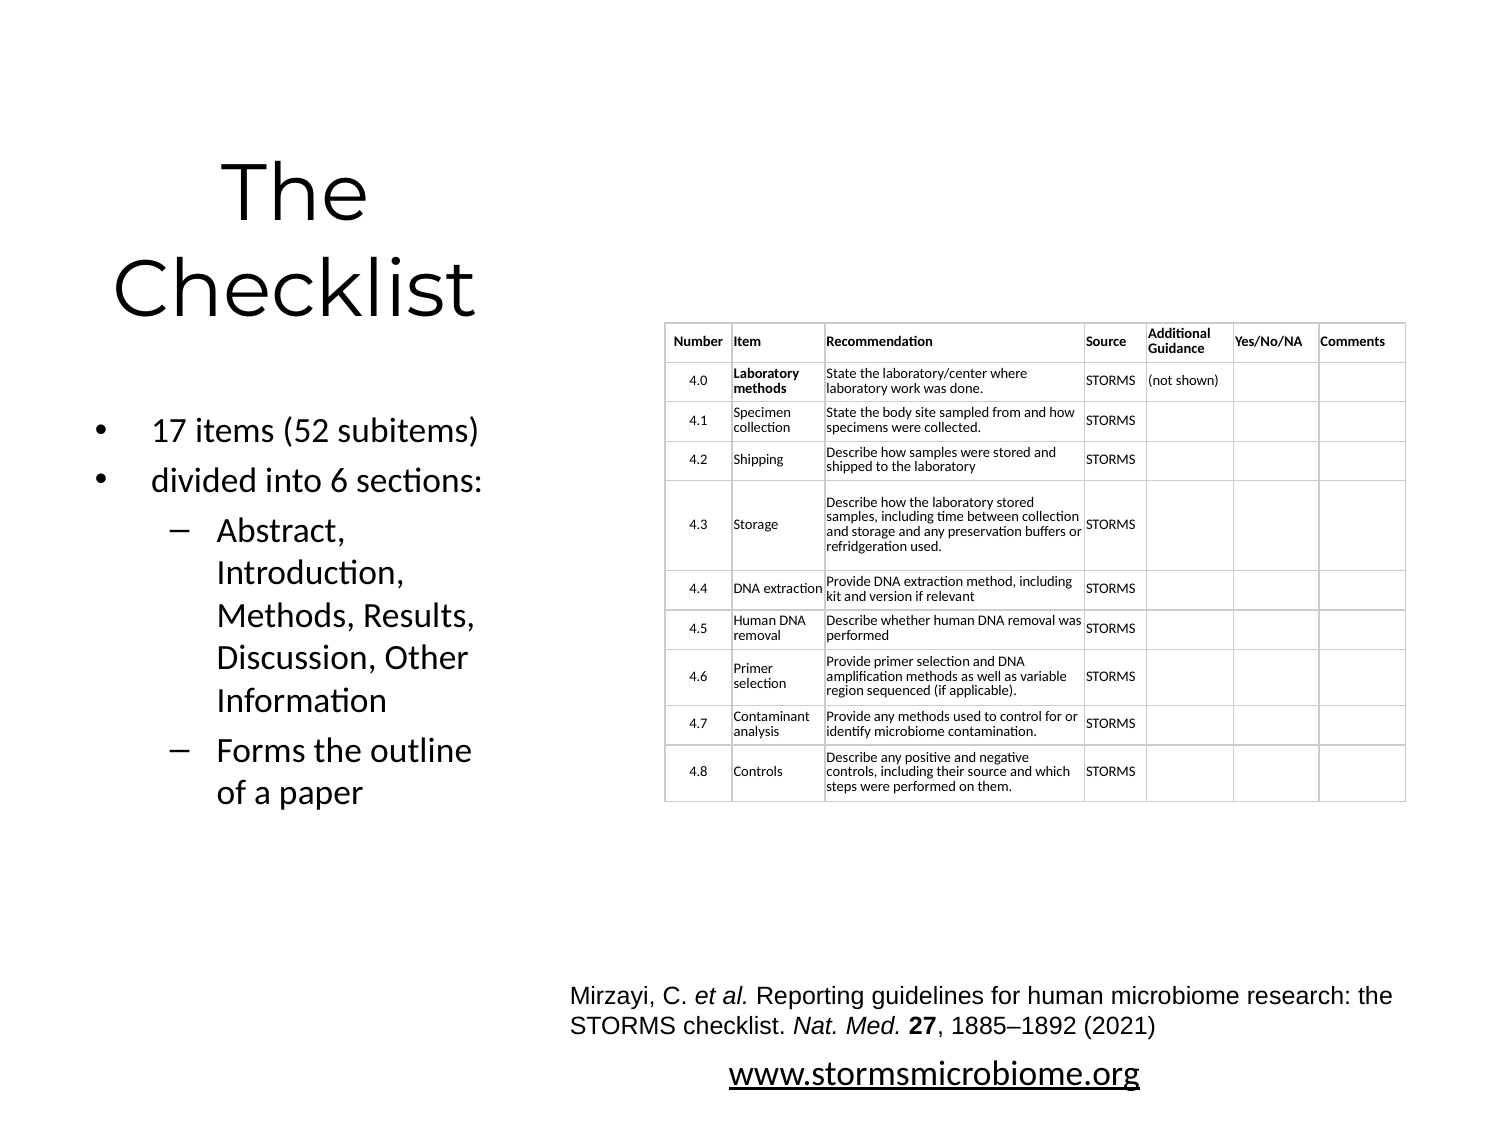

# The Checklist
| Number | Item | Recommendation | Source | Additional Guidance | Yes/No/NA | Comments |
| --- | --- | --- | --- | --- | --- | --- |
| 4.0 | Laboratory methods | State the laboratory/center where laboratory work was done. | STORMS | (not shown) |  |  |
| 4.1 | Specimen collection | State the body site sampled from and how specimens were collected. | STORMS |  |  |  |
| 4.2 | Shipping | Describe how samples were stored and shipped to the laboratory | STORMS |  |  |  |
| 4.3 | Storage | Describe how the laboratory stored samples, including time between collection and storage and any preservation buffers or refridgeration used. | STORMS |  |  |  |
| 4.4 | DNA extraction | Provide DNA extraction method, including kit and version if relevant | STORMS |  |  |  |
| 4.5 | Human DNA removal | Describe whether human DNA removal was performed | STORMS |  |  |  |
| 4.6 | Primer selection | Provide primer selection and DNA amplification methods as well as variable region sequenced (if applicable). | STORMS |  |  |  |
| 4.7 | Contaminant analysis | Provide any methods used to control for or identify microbiome contamination. | STORMS |  |  |  |
| 4.8 | Controls | Describe any positive and negative controls, including their source and which steps were performed on them. | STORMS |  |  |  |
17 items (52 subitems)
divided into 6 sections:
Abstract, Introduction, Methods, Results, Discussion, Other Information
Forms the outline of a paper
Mirzayi, C. et al. Reporting guidelines for human microbiome research: the STORMS checklist. Nat. Med. 27, 1885–1892 (2021)
www.stormsmicrobiome.org